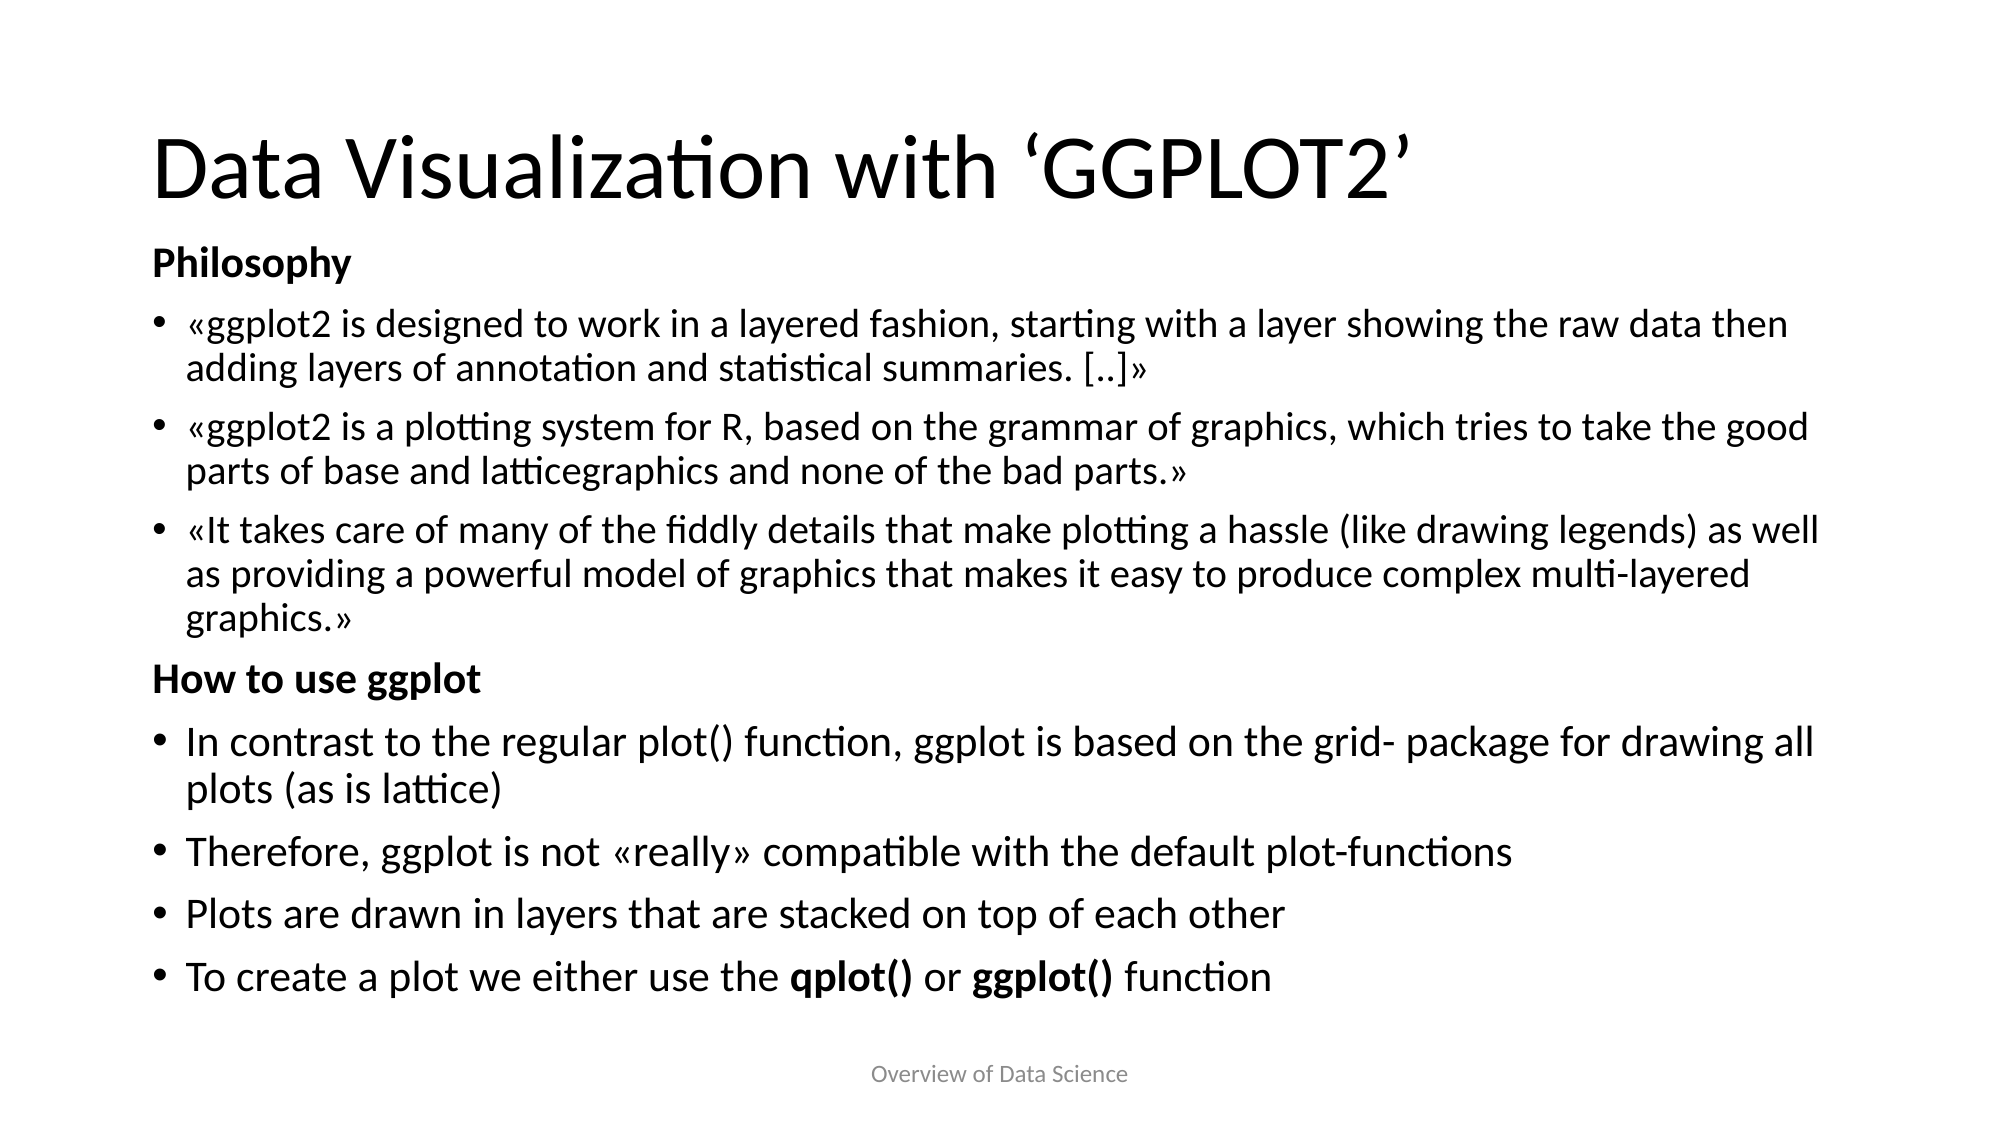

# Data Visualization with ‘GGPLOT2’
Philosophy
«ggplot2 is designed to work in a layered fashion, starting with a layer showing the raw data then adding layers of annotation and statistical summaries. [..]»
«ggplot2 is a plotting system for R, based on the grammar of graphics, which tries to take the good parts of base and latticegraphics and none of the bad parts.»
«It takes care of many of the fiddly details that make plotting a hassle (like drawing legends) as well as providing a powerful model of graphics that makes it easy to produce complex multi-layered graphics.»
How to use ggplot
In contrast to the regular plot() function, ggplot is based on the grid- package for drawing all plots (as is lattice)
Therefore, ggplot is not «really» compatible with the default plot-functions
Plots are drawn in layers that are stacked on top of each other
To create a plot we either use the qplot() or ggplot() function

Overview of Data Science